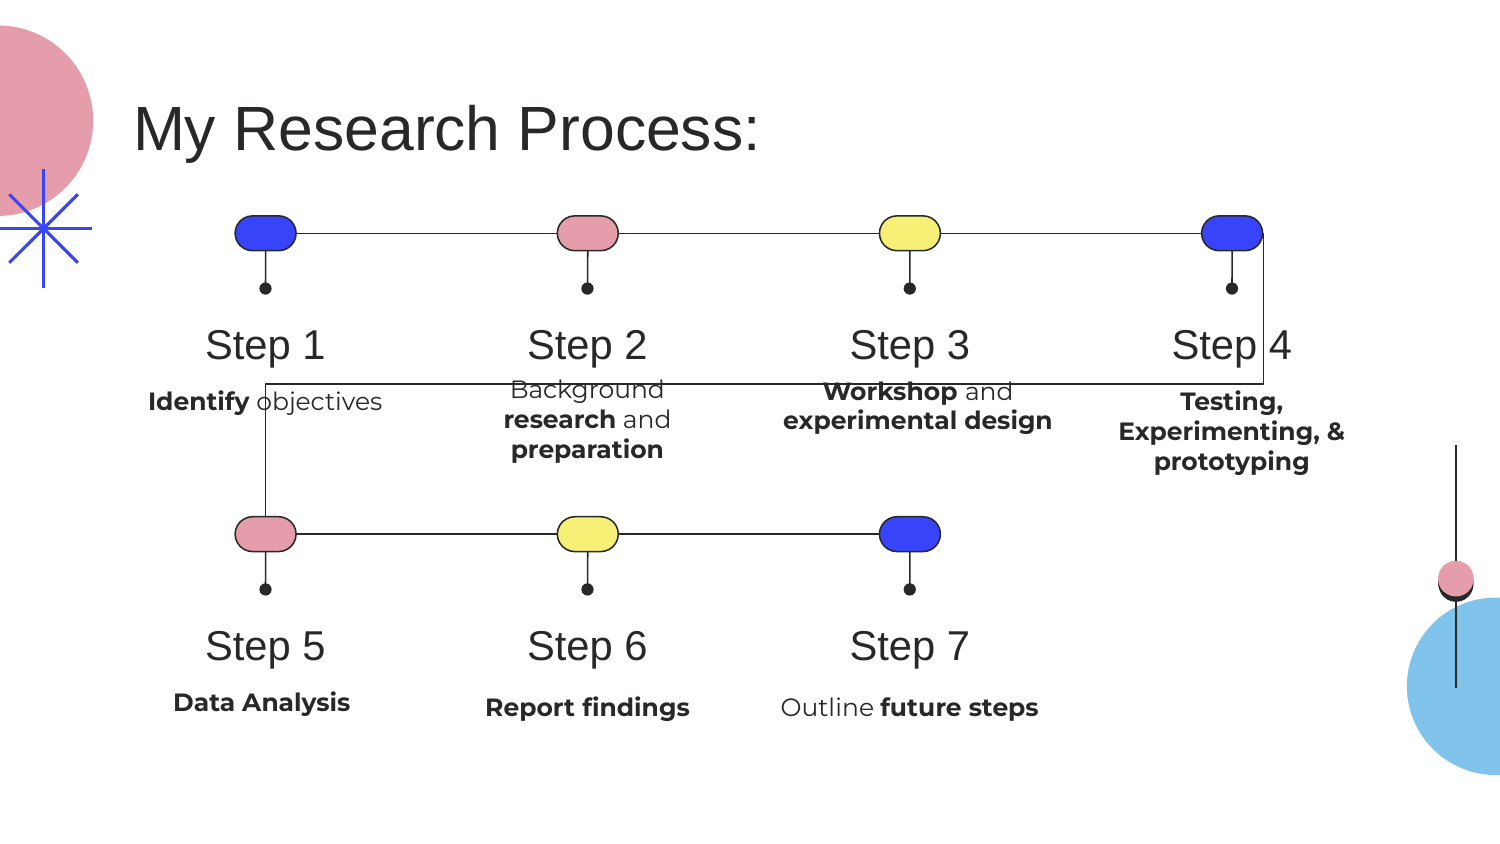

# My Research Process:

Step 1
Step 2
Step 3
Step 4
Background research and preparation
Workshop and experimental design
Identify objectives
Testing, Experimenting, & prototyping

Step 6
Step 7
Step 5
Data Analysis
Report findings
Outline future steps